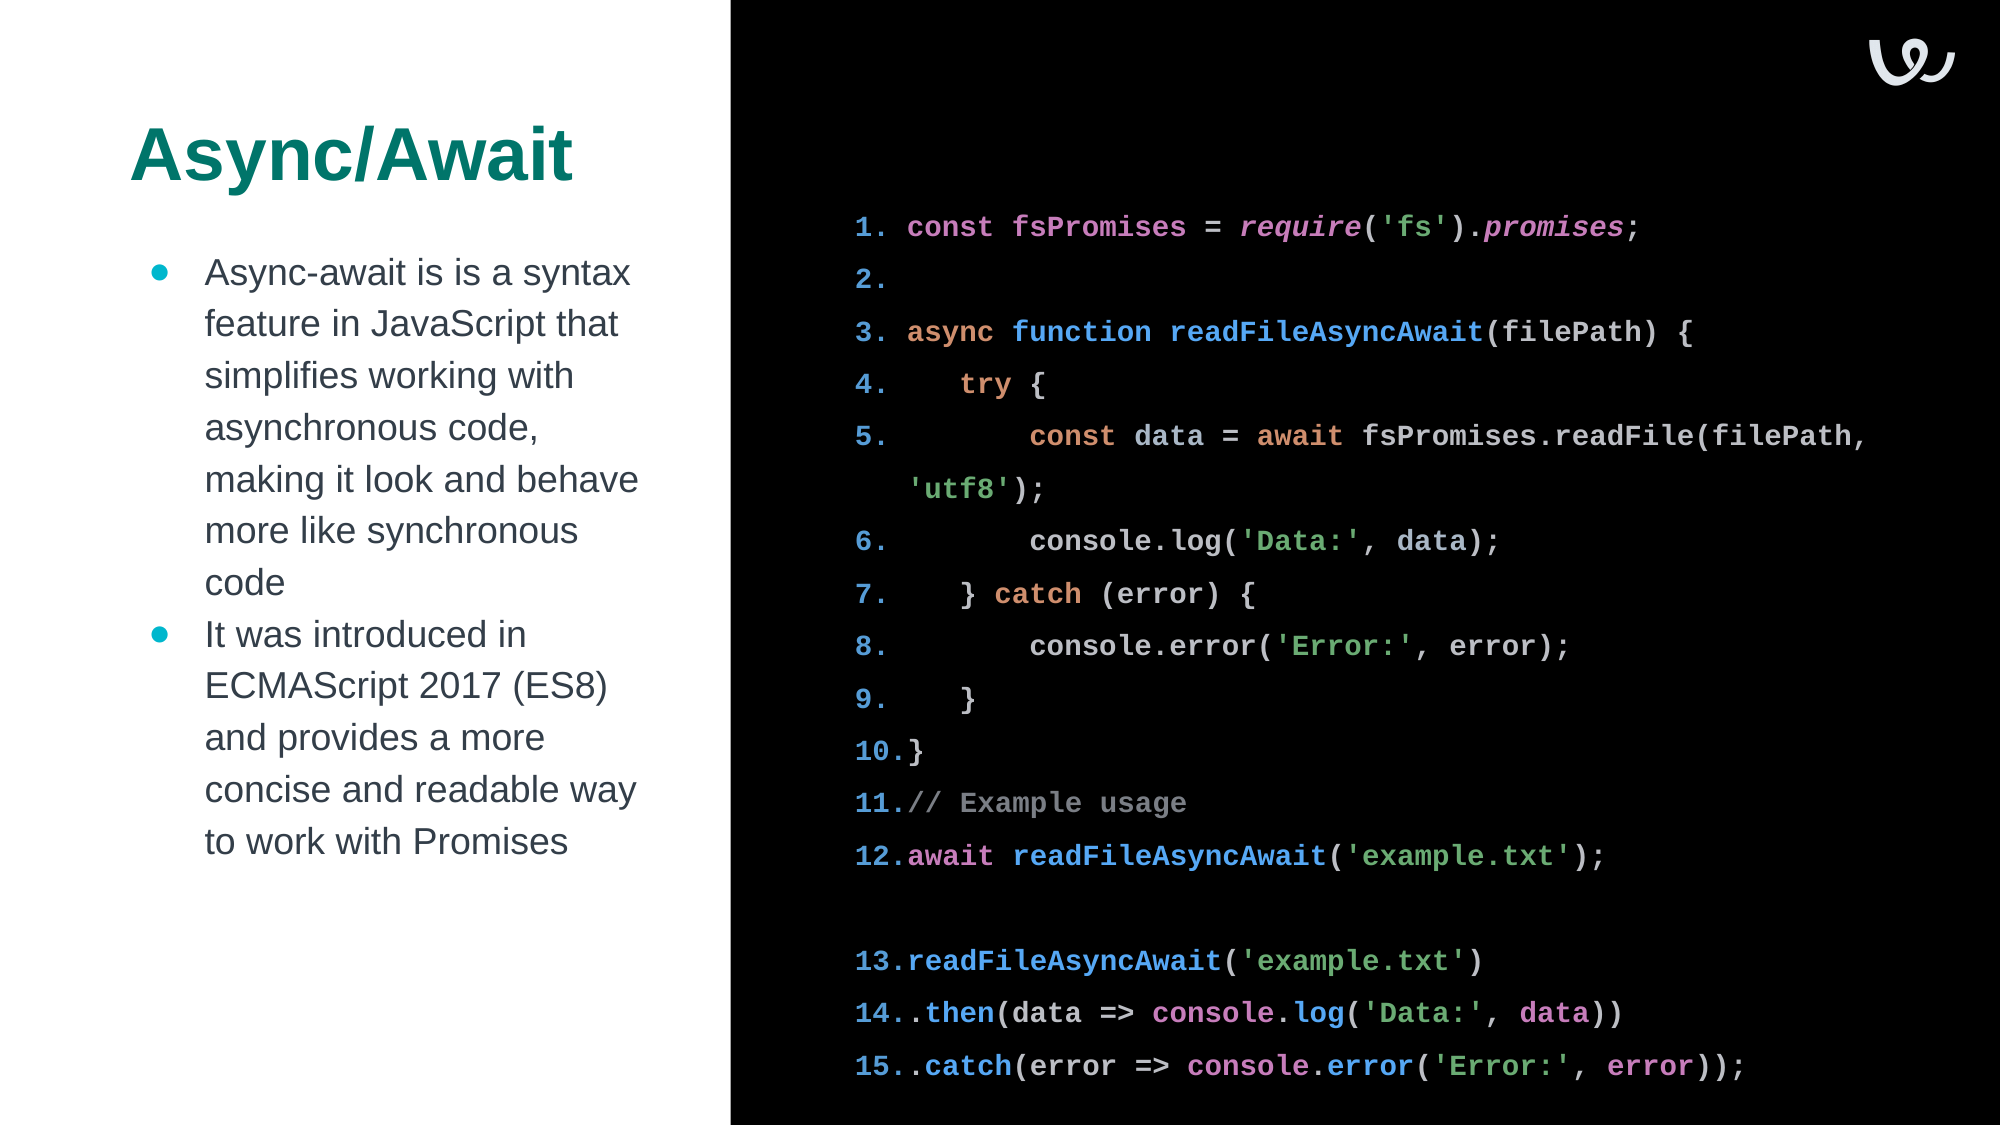

# Async/Await
Async-await is is a syntax feature in JavaScript that simplifies working with asynchronous code, making it look and behave more like synchronous code
It was introduced in ECMAScript 2017 (ES8) and provides a more concise and readable way to work with Promises
const fsPromises = require('fs').promises;

async function readFileAsyncAwait(filePath) {
   try {
       const data = await fsPromises.readFile(filePath, 'utf8');
       console.log('Data:', data);
   } catch (error) {
       console.error('Error:', error);
   }
}
// Example usage
await readFileAsyncAwait('example.txt');

readFileAsyncAwait('example.txt')
.then(data => console.log('Data:', data))
.catch(error => console.error('Error:', error));